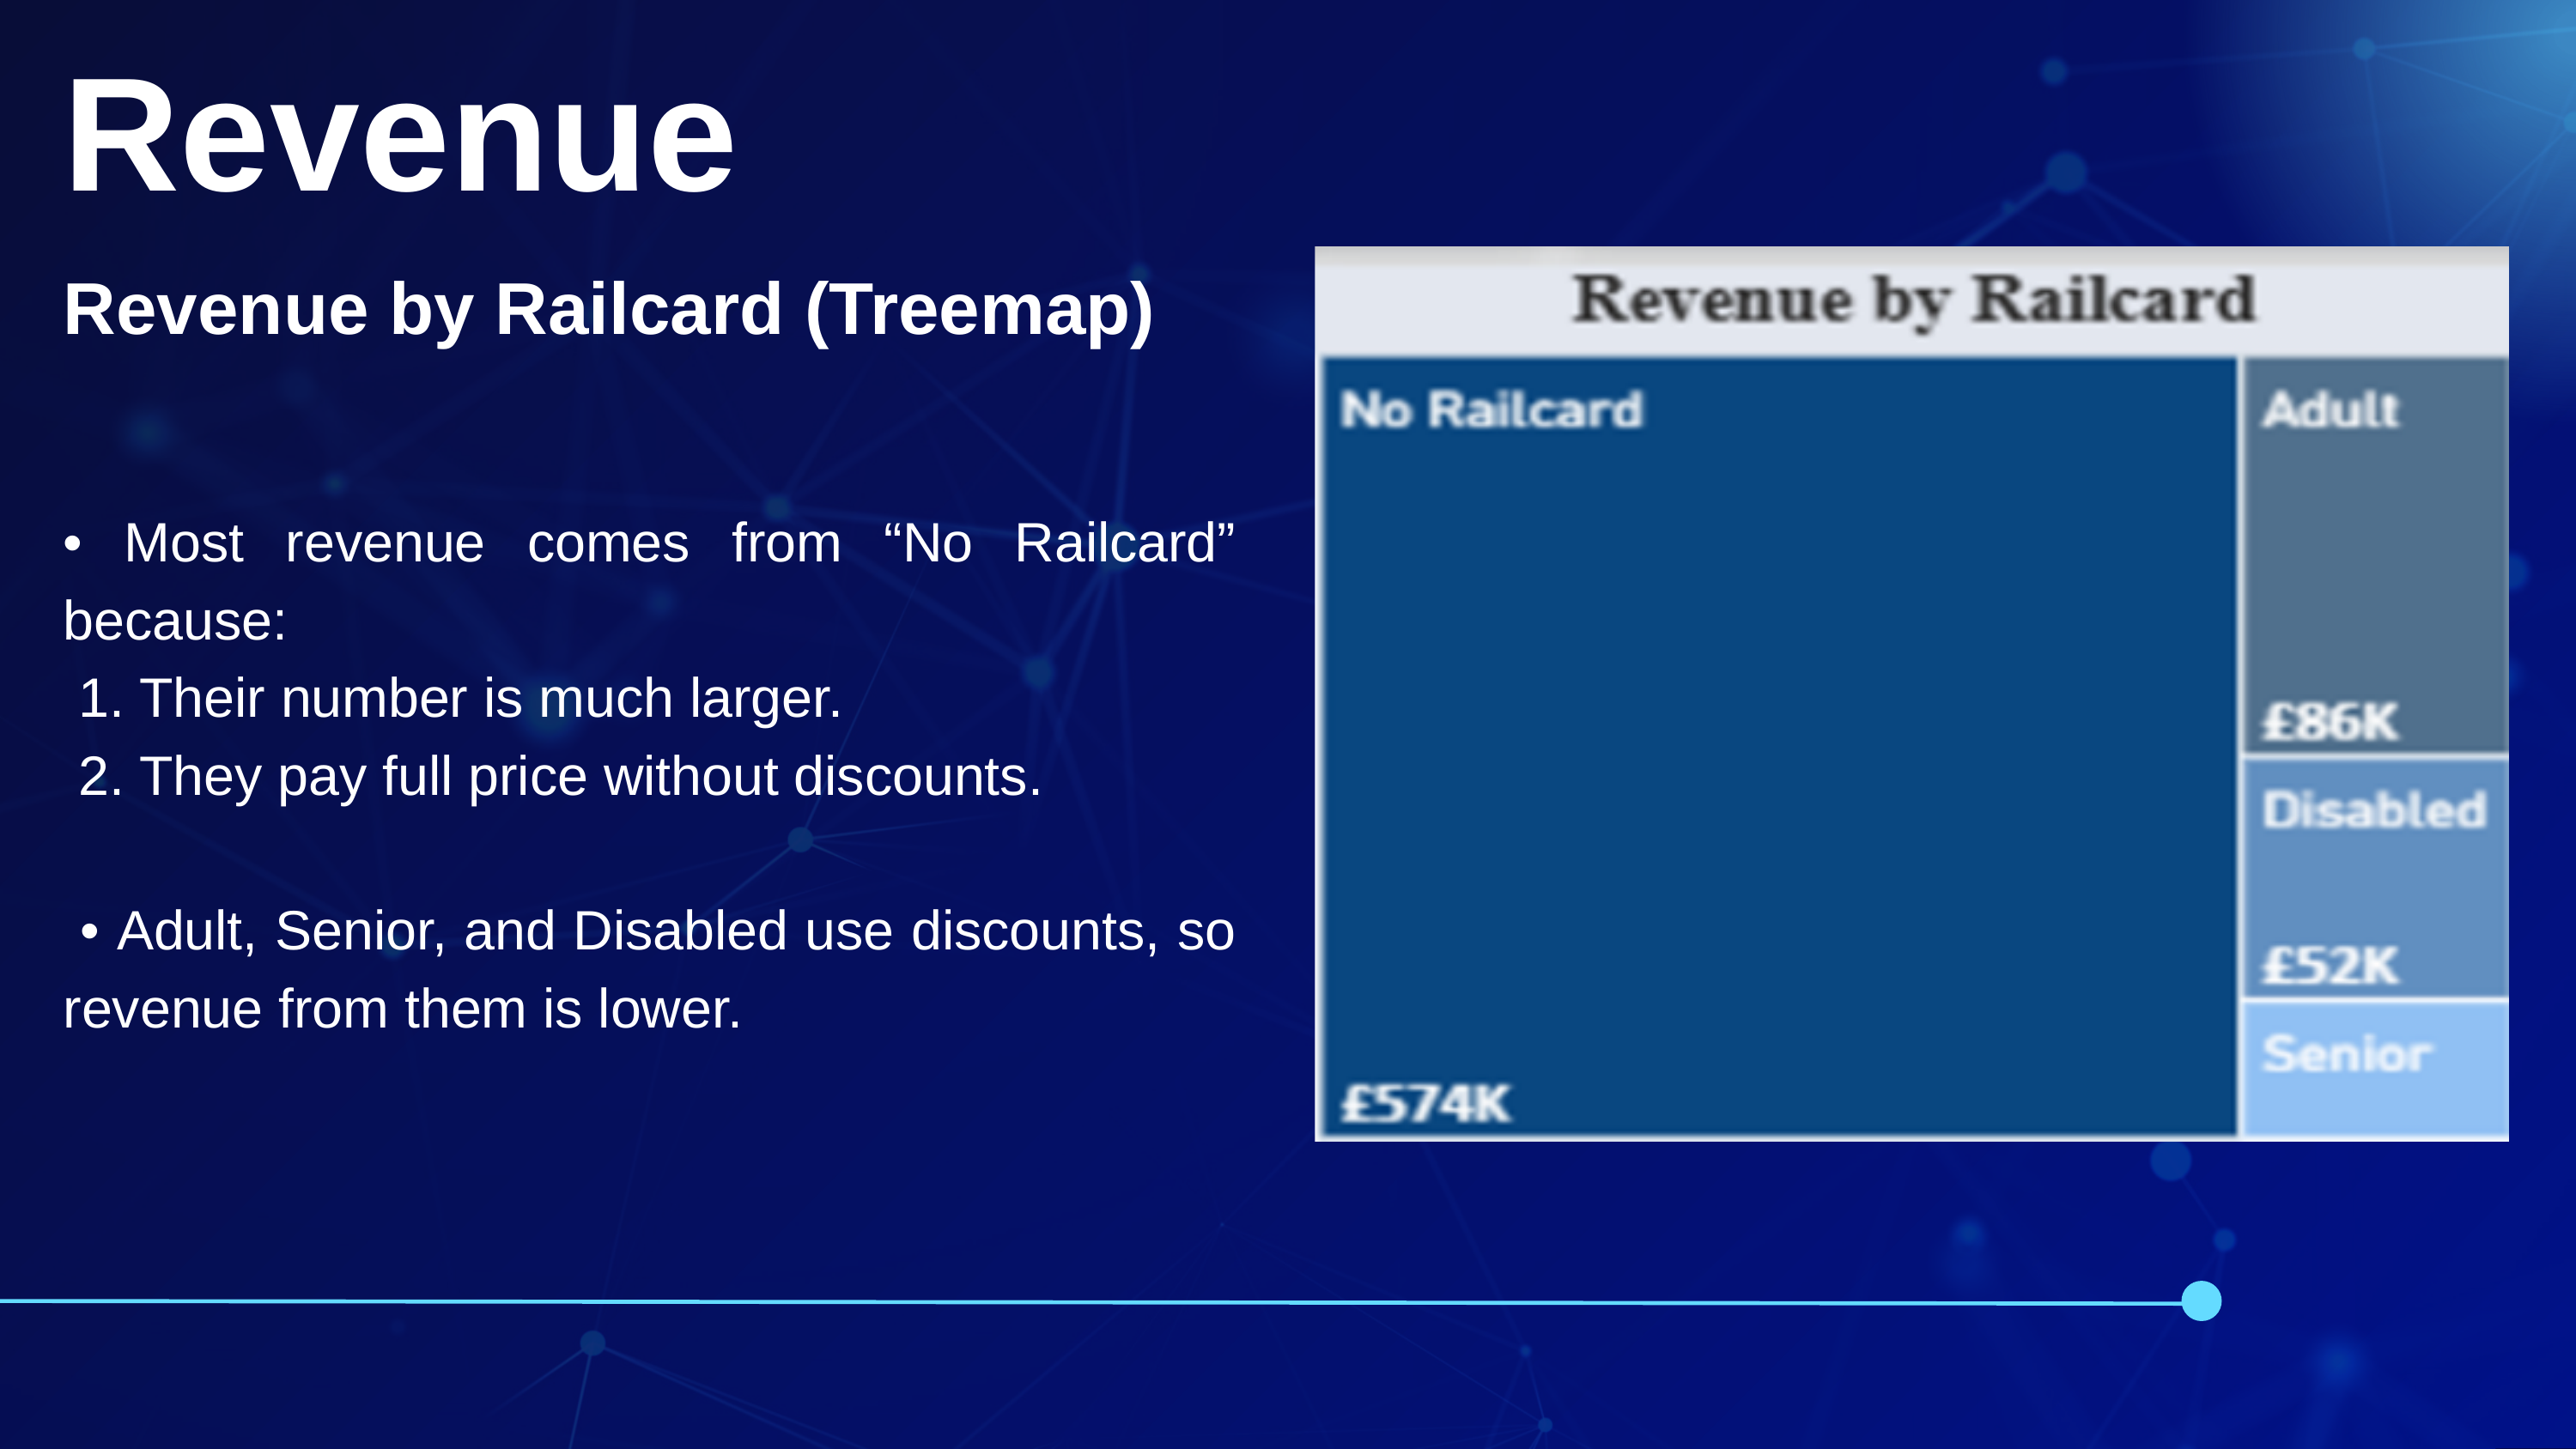

Revenue
Revenue by Railcard (Treemap)

• Most revenue comes from “No Railcard” because:
 1. Their number is much larger.
 2. They pay full price without discounts.

 • Adult, Senior, and Disabled use discounts, so revenue from them is lower.